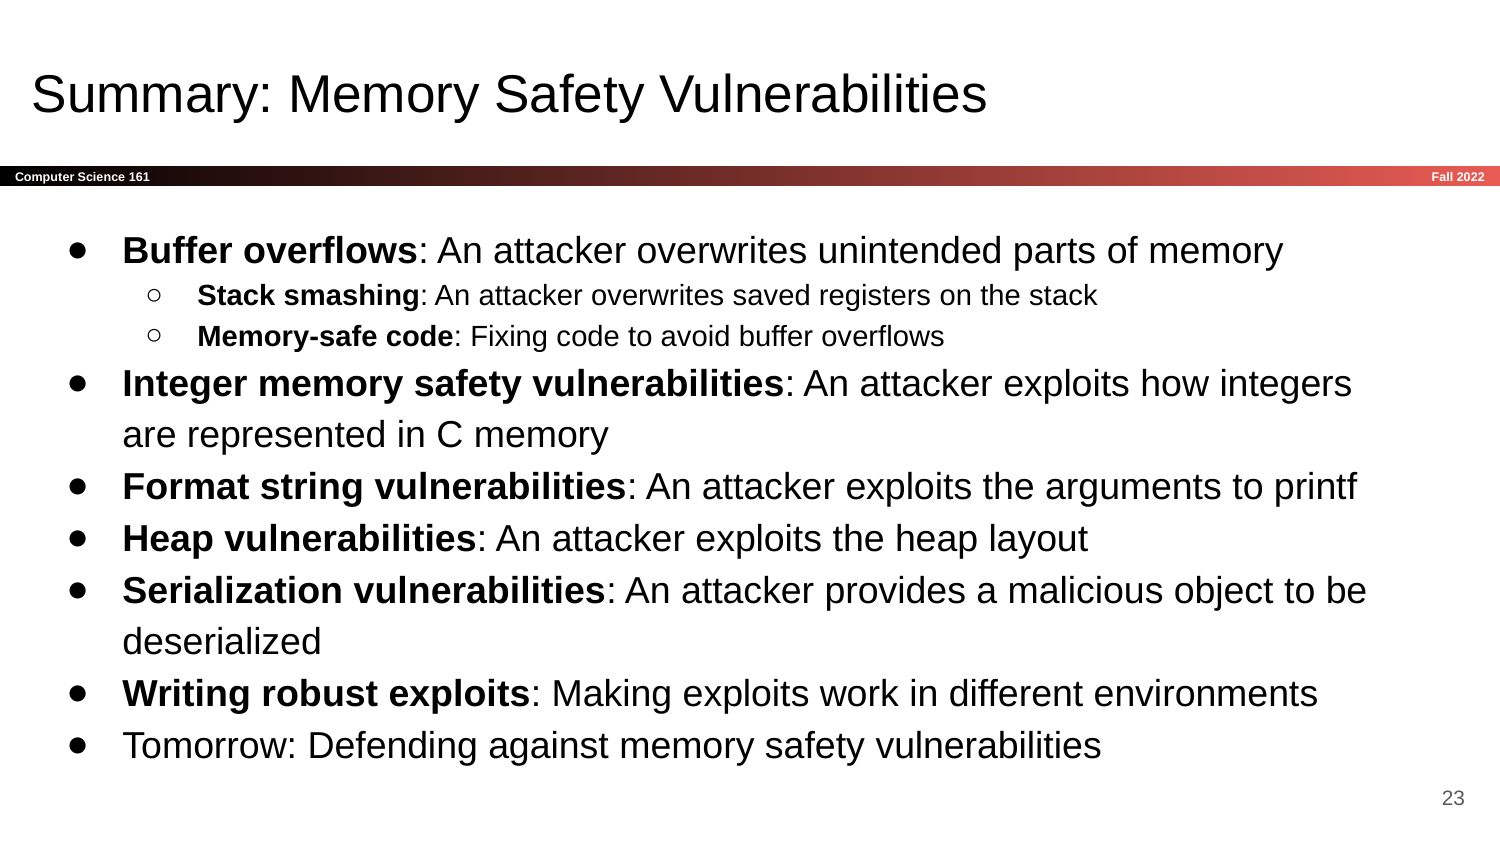

# Summary: Memory Safety Vulnerabilities
Buffer overflows: An attacker overwrites unintended parts of memory
Stack smashing: An attacker overwrites saved registers on the stack
Memory-safe code: Fixing code to avoid buffer overflows
Integer memory safety vulnerabilities: An attacker exploits how integers are represented in C memory
Format string vulnerabilities: An attacker exploits the arguments to printf
Heap vulnerabilities: An attacker exploits the heap layout
Serialization vulnerabilities: An attacker provides a malicious object to be deserialized
Writing robust exploits: Making exploits work in different environments
Tomorrow: Defending against memory safety vulnerabilities
23